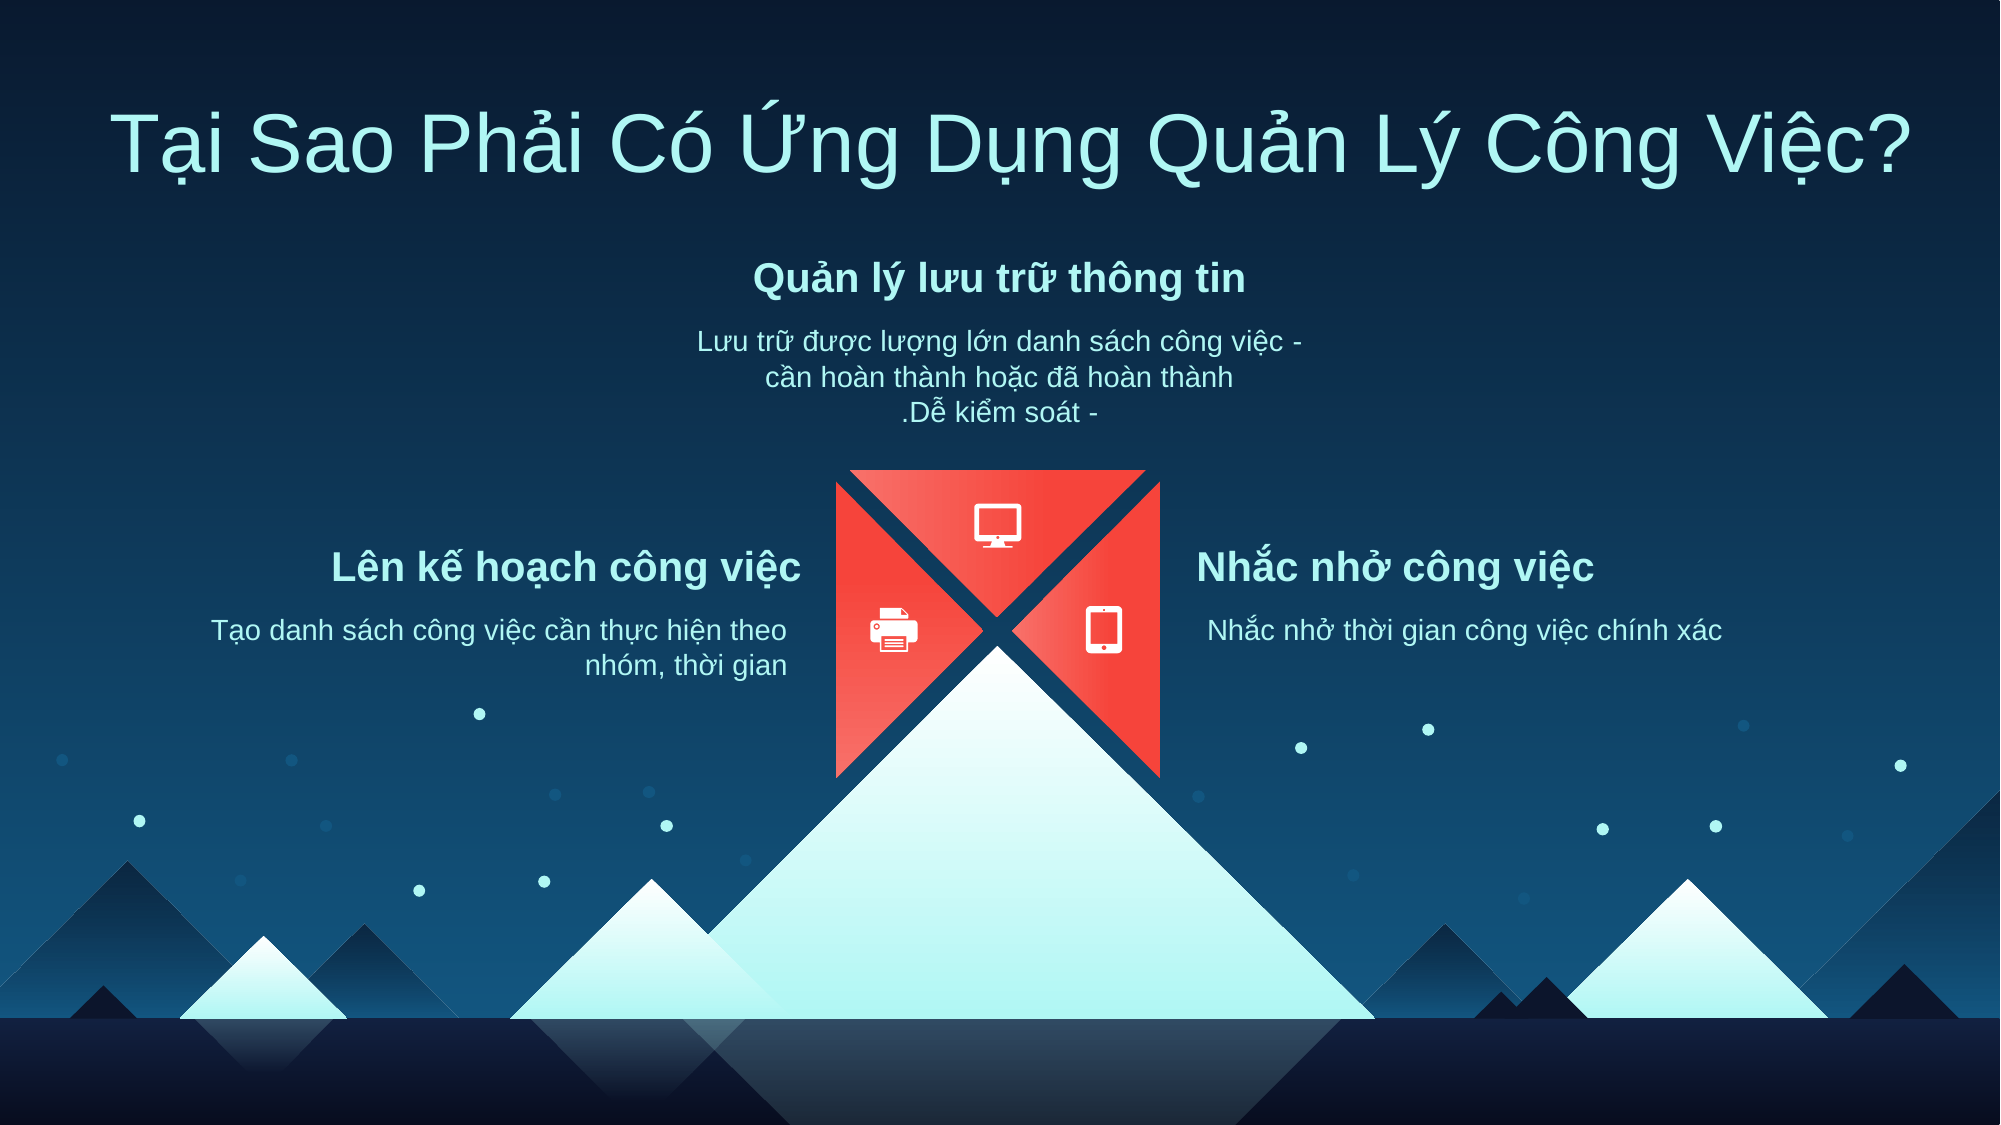

Tại Sao Phải Có Ứng Dụng Quản Lý Công Việc?
Quản lý lưu trữ thông tin
- Lưu trữ được lượng lớn danh sách công việc
cần hoàn thành hoặc đã hoàn thành
- Dễ kiểm soát.

Lên kế hoạch công việc
Tạo danh sách công việc cần thực hiện theo nhóm, thời gian
Nhắc nhở công việc
Nhắc nhở thời gian công việc chính xác